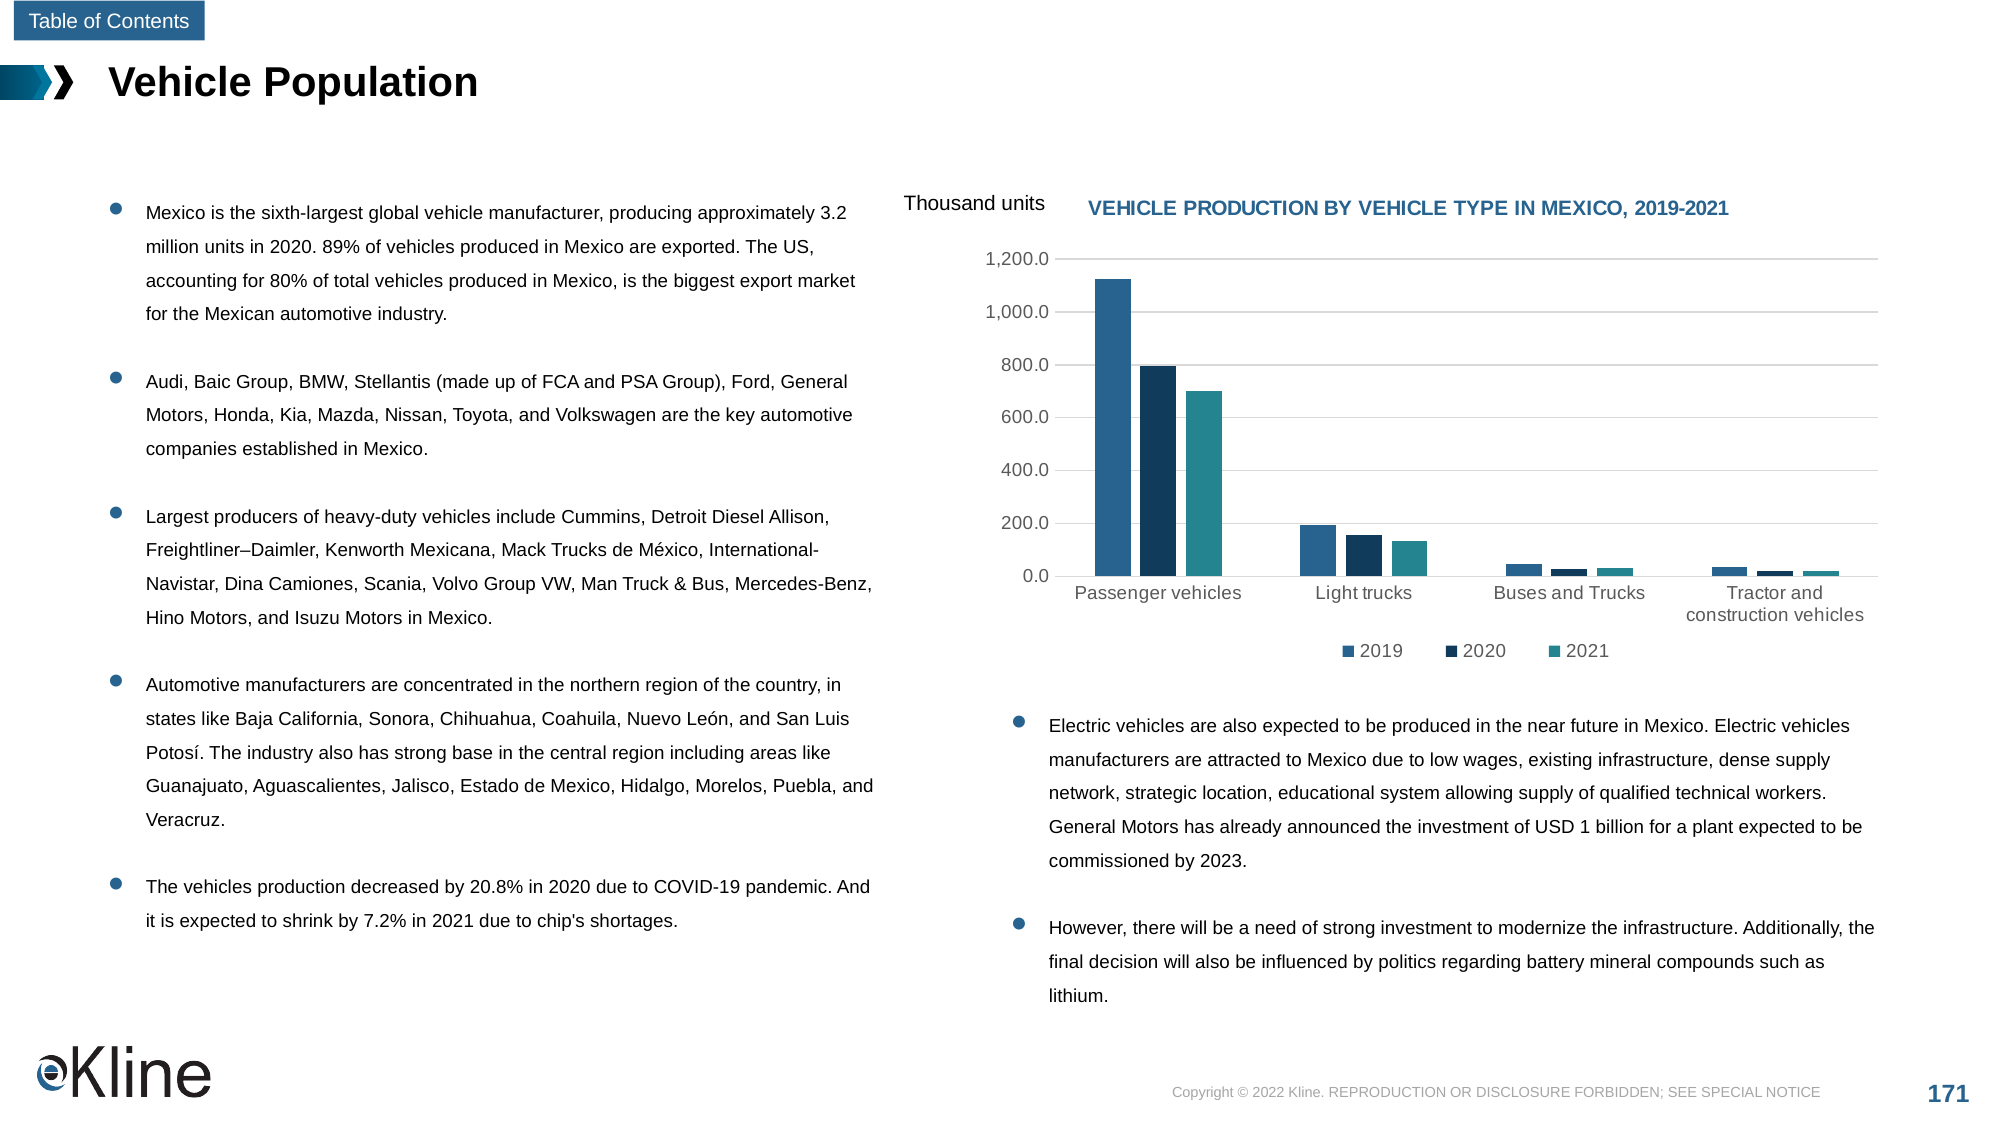

# Vehicle Population
Mexico is the sixth-largest global vehicle manufacturer, producing approximately 3.2 million units in 2020. 89% of vehicles produced in Mexico are exported. The US, accounting for 80% of total vehicles produced in Mexico, is the biggest export market for the Mexican automotive industry.

Audi, Baic Group, BMW, Stellantis (made up of FCA and PSA Group), Ford, General Motors, Honda, Kia, Mazda, Nissan, Toyota, and Volkswagen are the key automotive companies established in Mexico.

Largest producers of heavy-duty vehicles include Cummins, Detroit Diesel Allison, Freightliner–Daimler, Kenworth Mexicana, Mack Trucks de México, International-Navistar, Dina Camiones, Scania, Volvo Group VW, Man Truck & Bus, Mercedes-Benz, Hino Motors, and Isuzu Motors in Mexico.

Automotive manufacturers are concentrated in the northern region of the country, in states like Baja California, Sonora, Chihuahua, Coahuila, Nuevo León, and San Luis Potosí. The industry also has strong base in the central region including areas like Guanajuato, Aguascalientes, Jalisco, Estado de Mexico, Hidalgo, Morelos, Puebla, and Veracruz.

The vehicles production decreased by 20.8% in 2020 due to COVID-19 pandemic. And it is expected to shrink by 7.2% in 2021 due to chip's shortages.
Thousand units

### Chart: VEHICLE PRODUCTION BY VEHICLE TYPE IN MEXICO, 2019-2021

| Category | 2019 | 2020 | 2021 |
|---|---|---|---|
| Passenger vehicles | 1124.395 | 794.652 | 700.511 |
| Light trucks | 193.536 | 155.411 | 133.975 |
| Buses and Trucks | 46.239 | 29.673 | 30.639 |
| Tractor and construction vehicles | 35.797 | 21.824 | 20.454 |
Electric vehicles are also expected to be produced in the near future in Mexico. Electric vehicles manufacturers are attracted to Mexico due to low wages, existing infrastructure, dense supply network, strategic location, educational system allowing supply of qualified technical workers. General Motors has already announced the investment of USD 1 billion for a plant expected to be commissioned by 2023.

However, there will be a need of strong investment to modernize the infrastructure. Additionally, the final decision will also be influenced by politics regarding battery mineral compounds such as lithium.